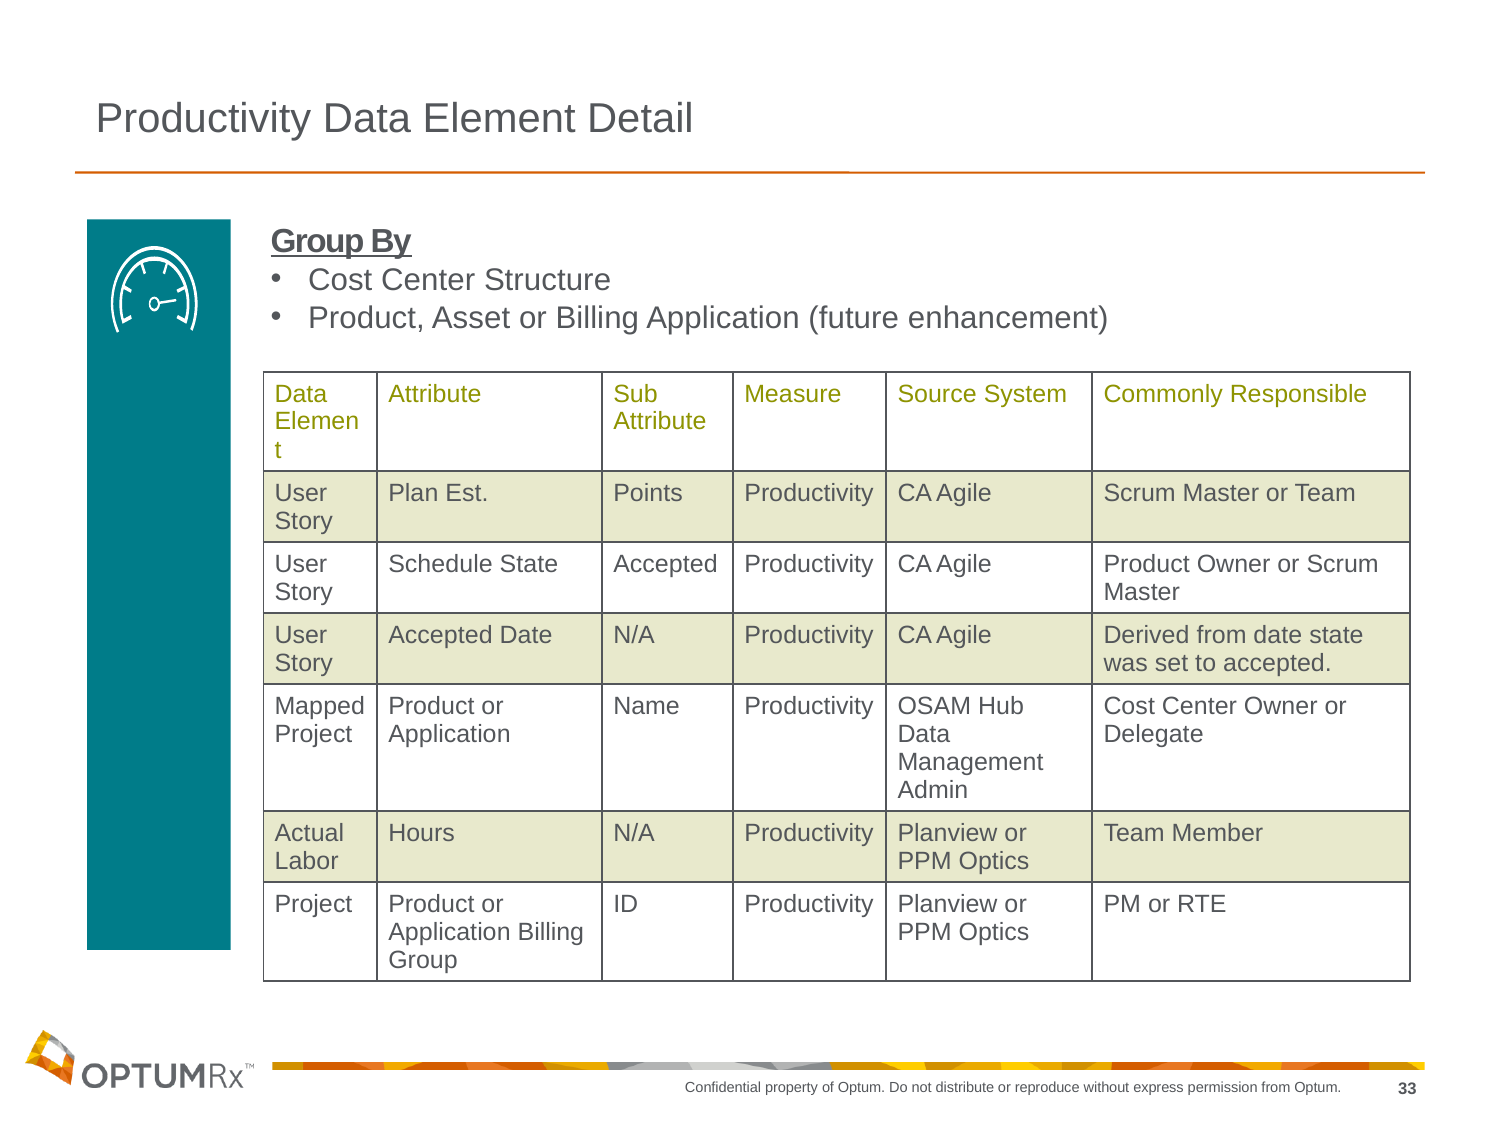

Productivity Data Element Detail

Group By
Cost Center Structure
Product, Asset or Billing Application (future enhancement)

| Data Element | Attribute | Sub Attribute | Measure | Source System | Commonly Responsible |
| --- | --- | --- | --- | --- | --- |
| User Story | Plan Est. | Points | Productivity | CA Agile | Scrum Master or Team |
| User Story | Schedule State | Accepted | Productivity | CA Agile | Product Owner or Scrum Master |
| User Story | Accepted Date | N/A | Productivity | CA Agile | Derived from date state was set to accepted. |
| Mapped Project | Product or Application | Name | Productivity | OSAM Hub Data Management Admin | Cost Center Owner or Delegate |
| Actual Labor | Hours | N/A | Productivity | Planview or PPM Optics | Team Member |
| Project | Product or Application Billing Group | ID | Productivity | Planview or PPM Optics | PM or RTE |